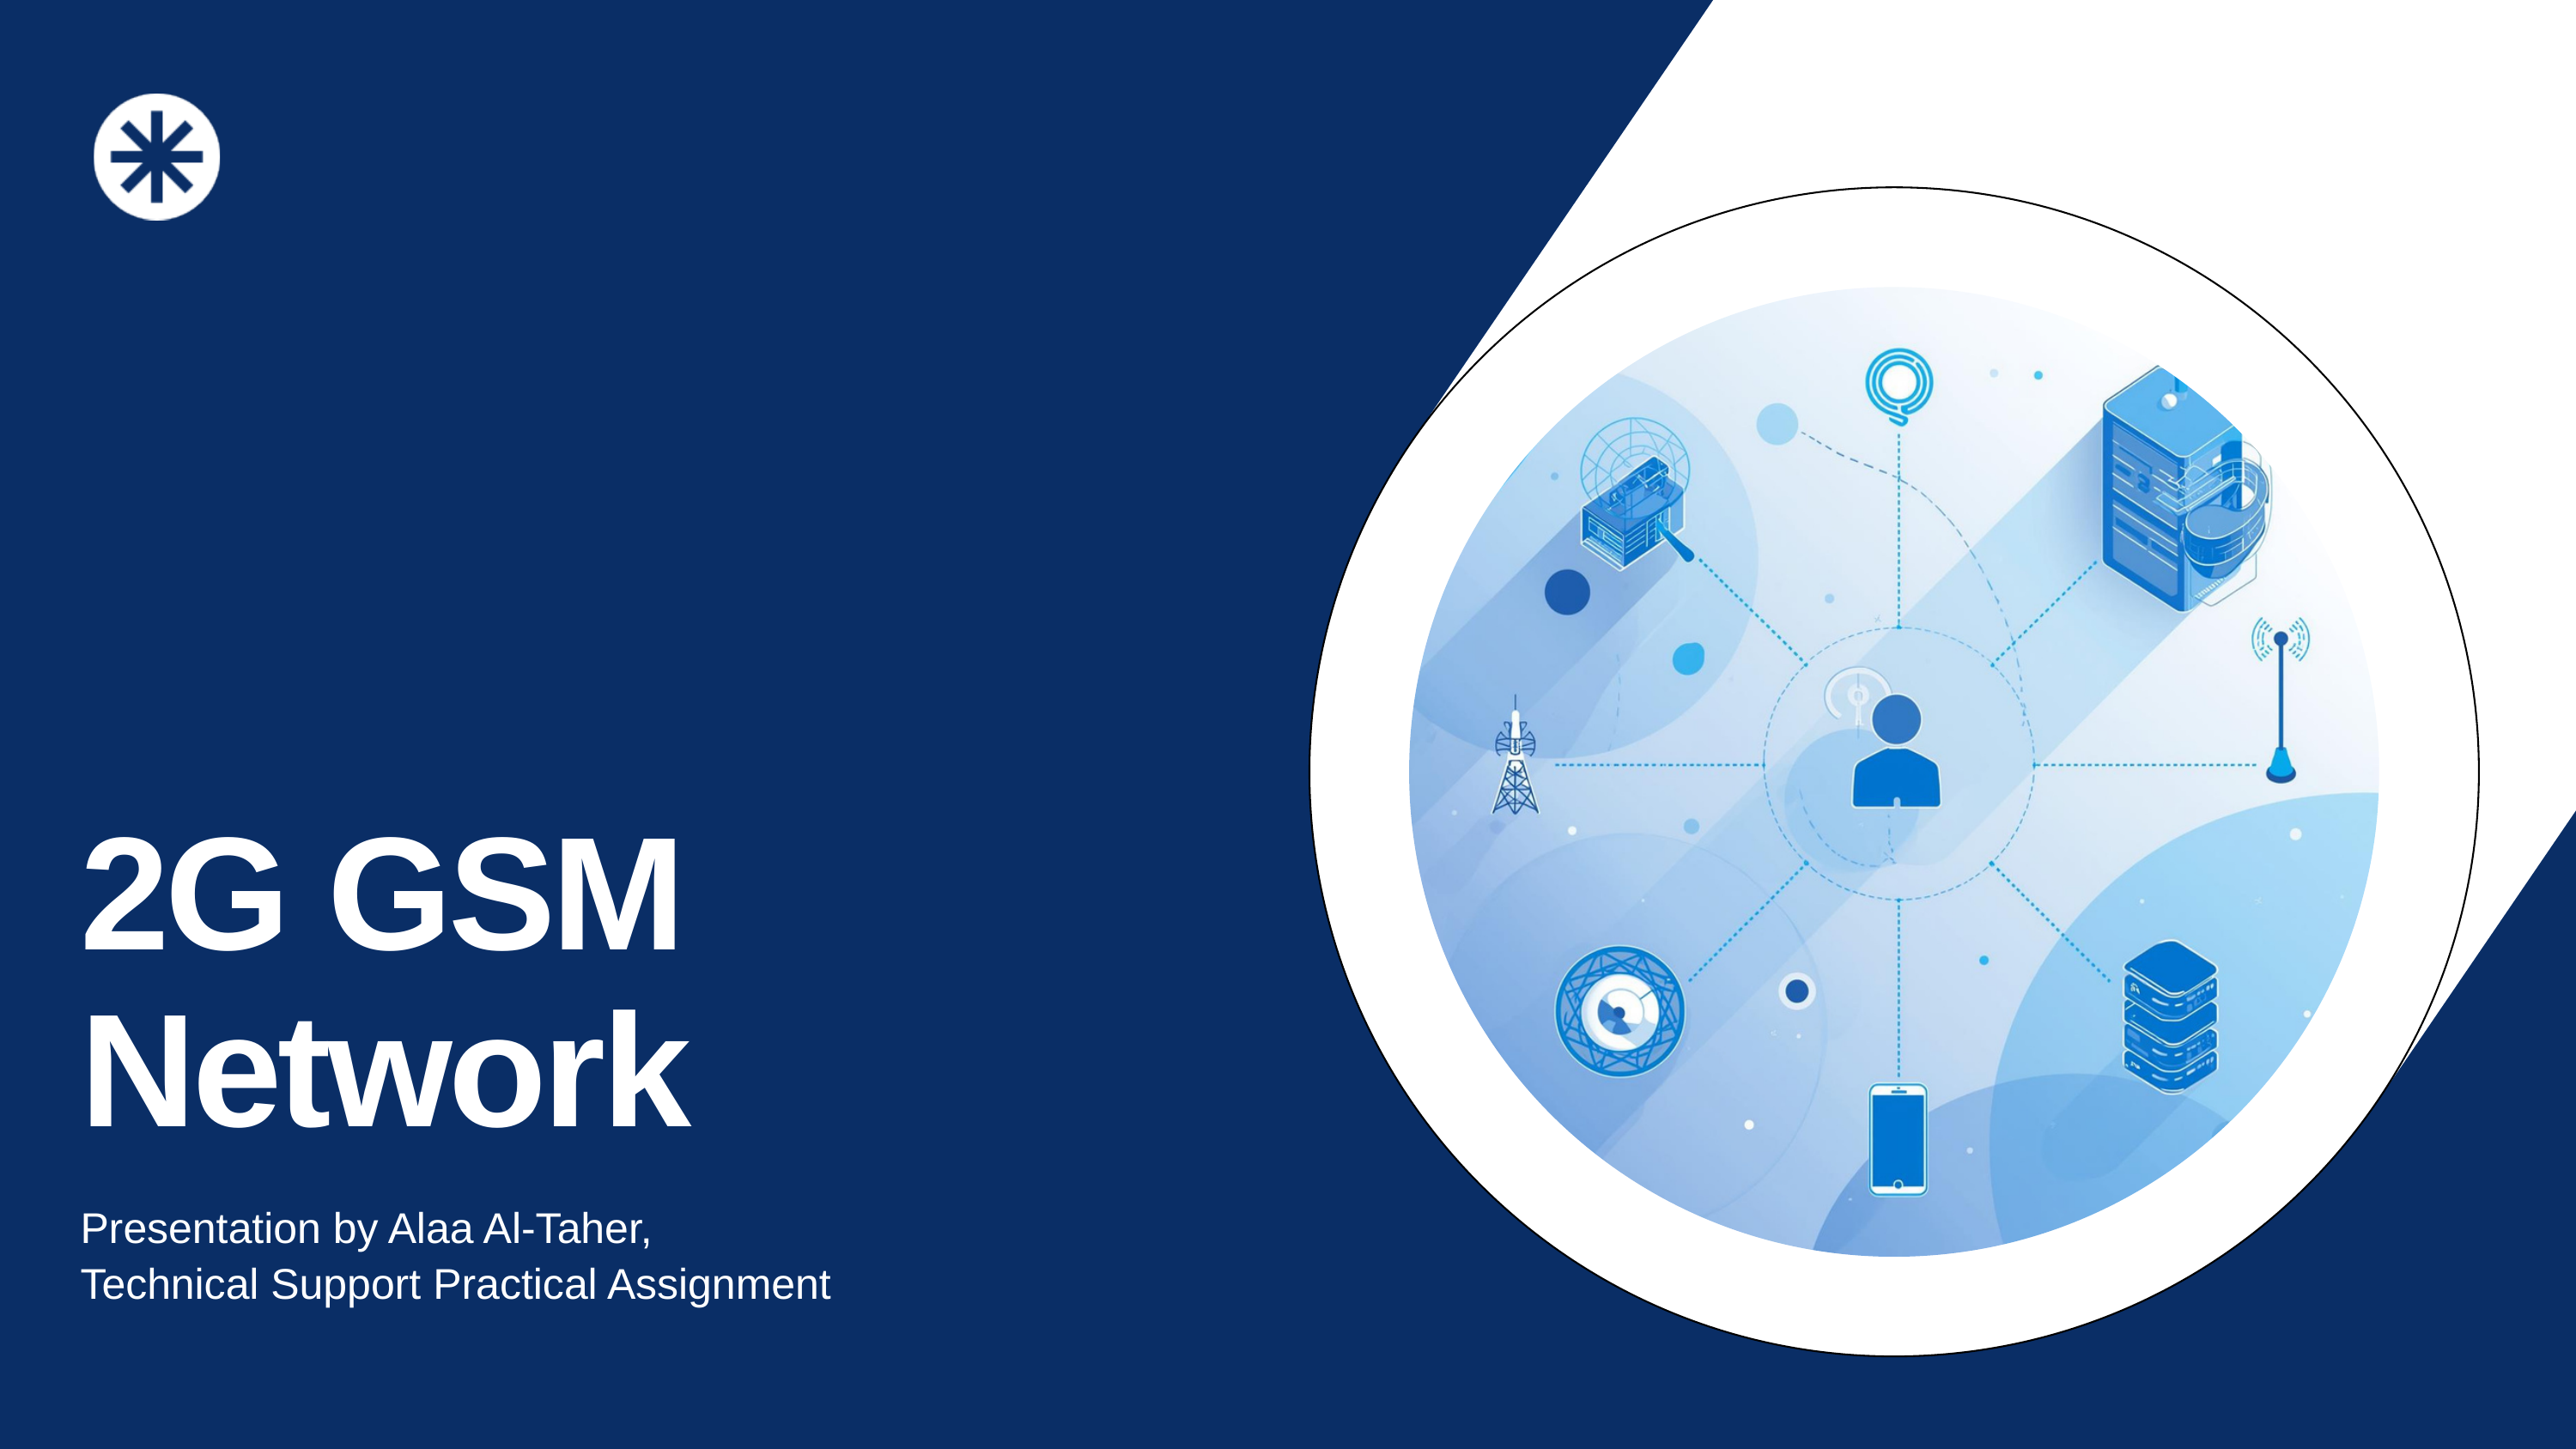

2G GSM Network
Presentation by Alaa Al-Taher,
Technical Support Practical Assignment